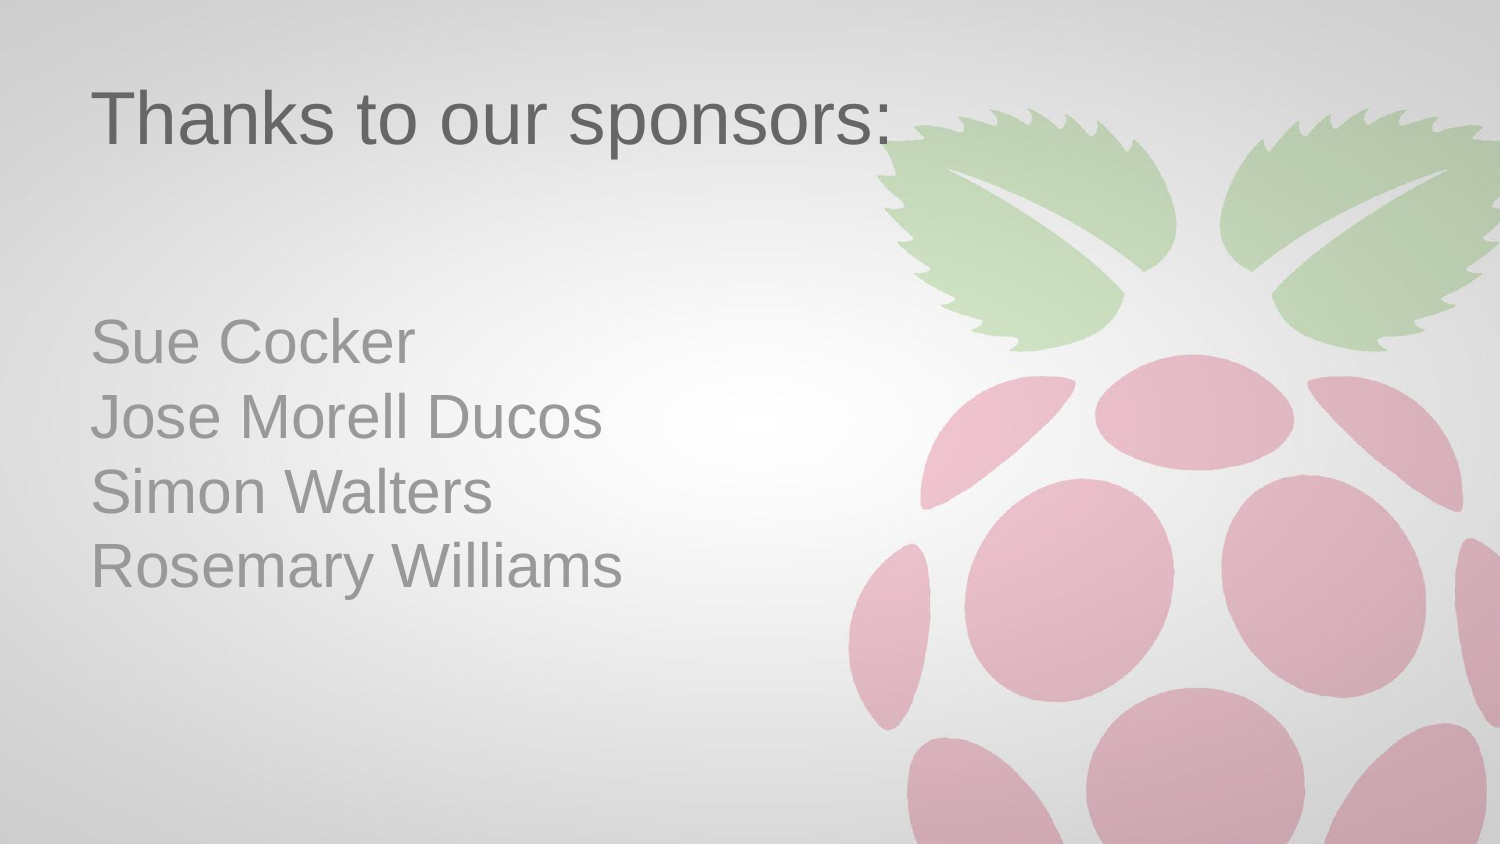

# Thanks to our sponsors:
Sue Cocker
Jose Morell Ducos
Simon Walters
Rosemary Williams